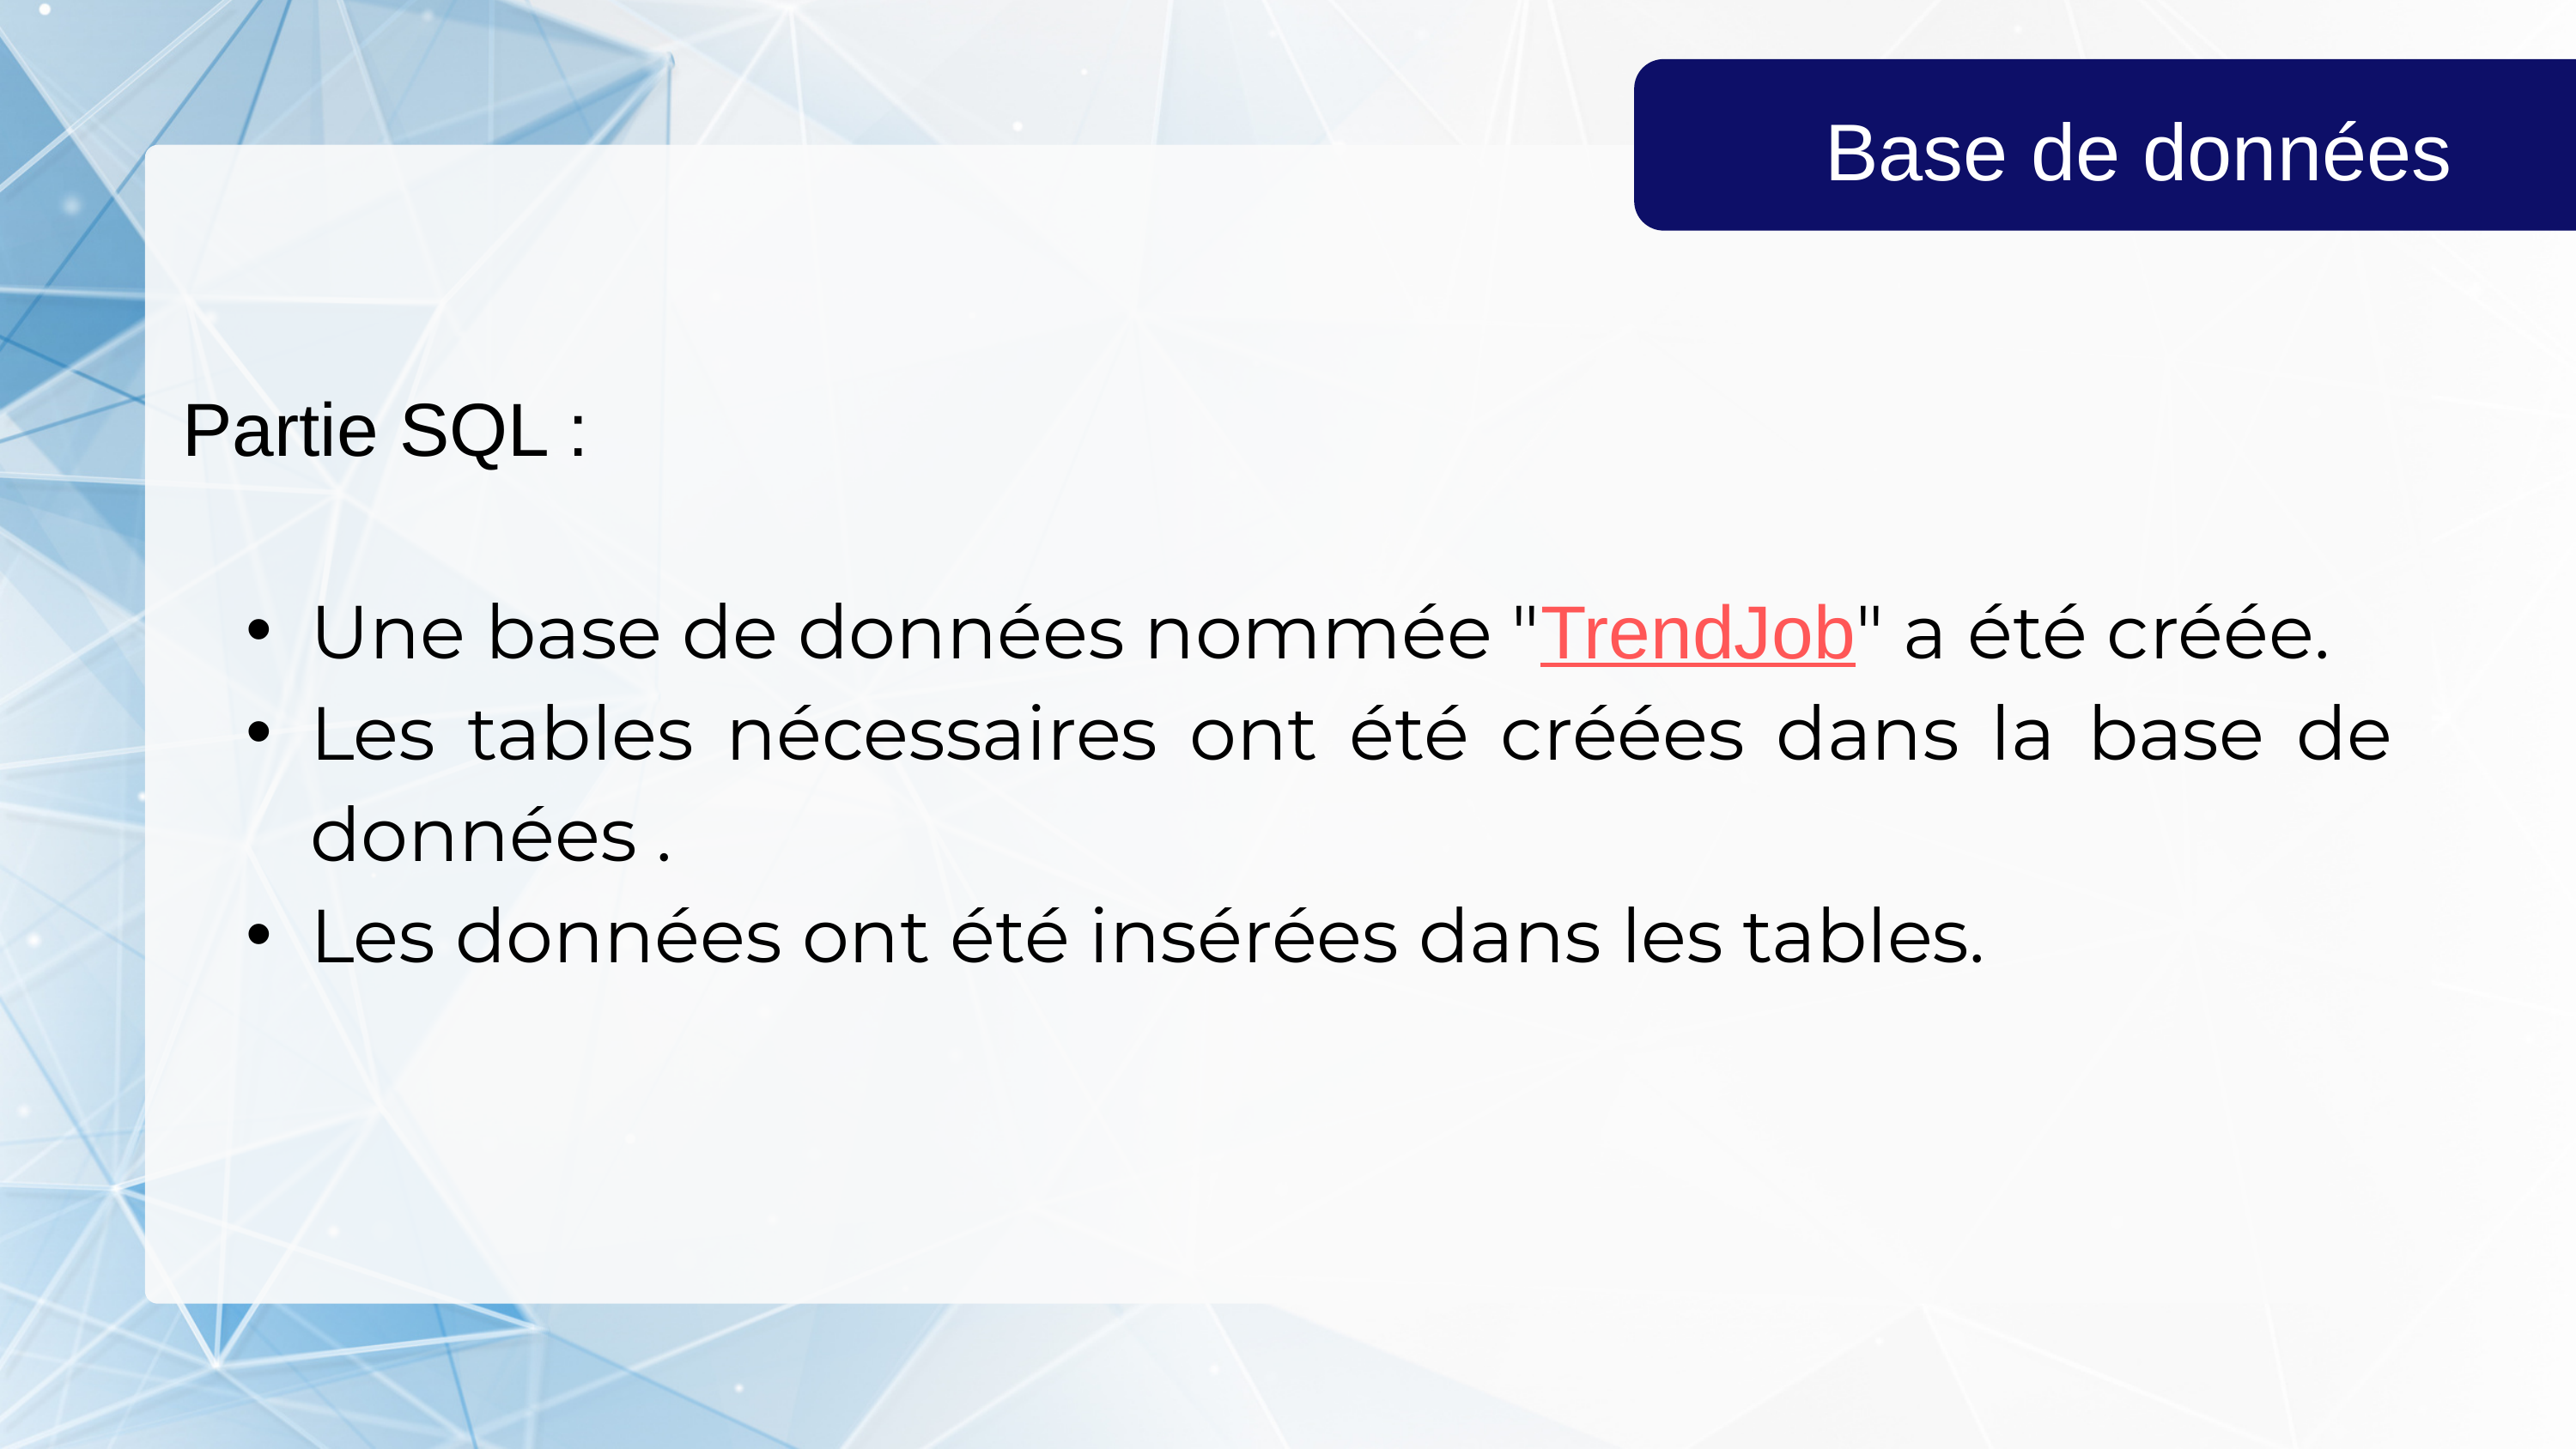

Base de données

Partie SQL :

Une base de données nommée "TrendJob" a été créée.
Les tables nécessaires ont été créées dans la base de données .
Les données ont été insérées dans les tables.